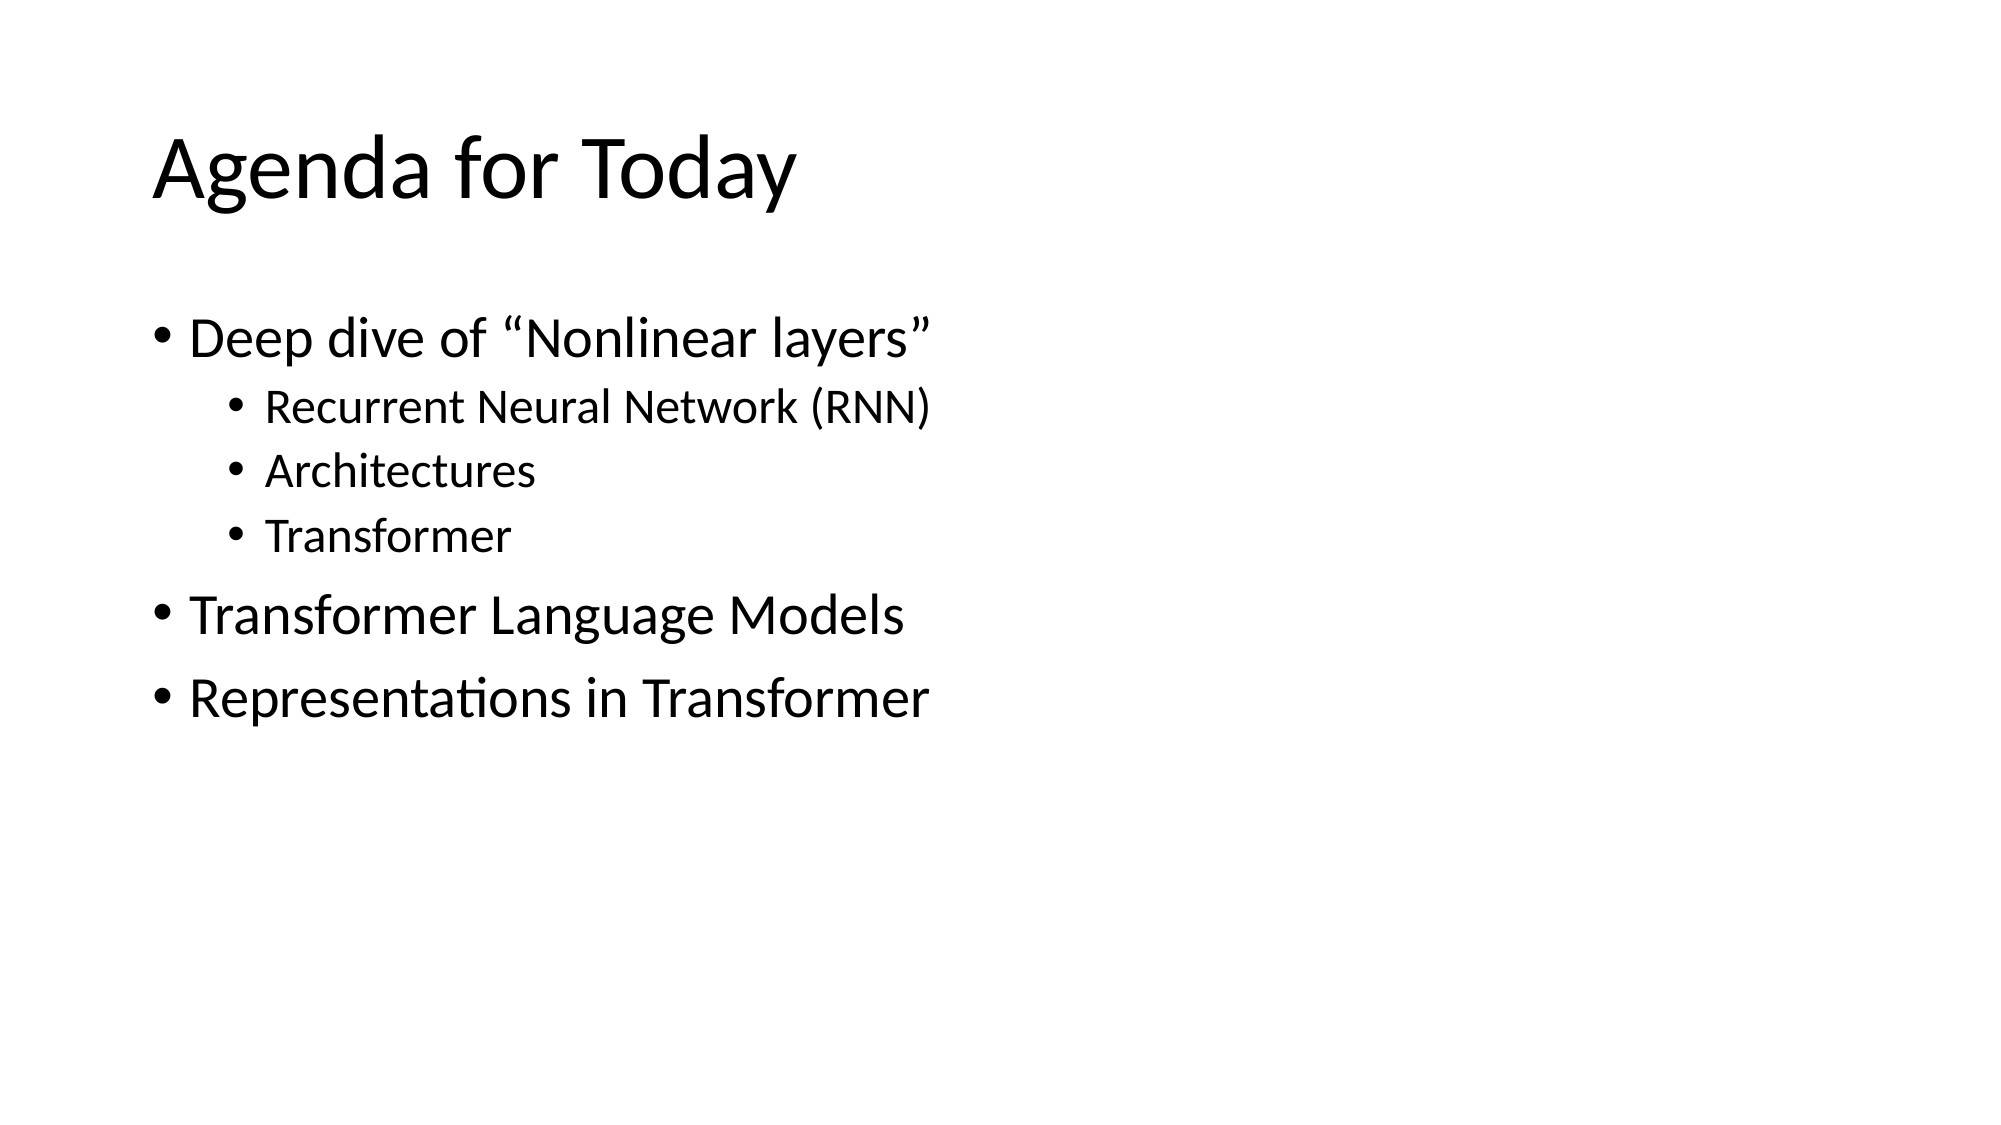

# Agenda for Today
Deep dive of “Nonlinear layers”
Recurrent Neural Network (RNN)
Architectures
Transformer
Transformer Language Models
Representations in Transformer